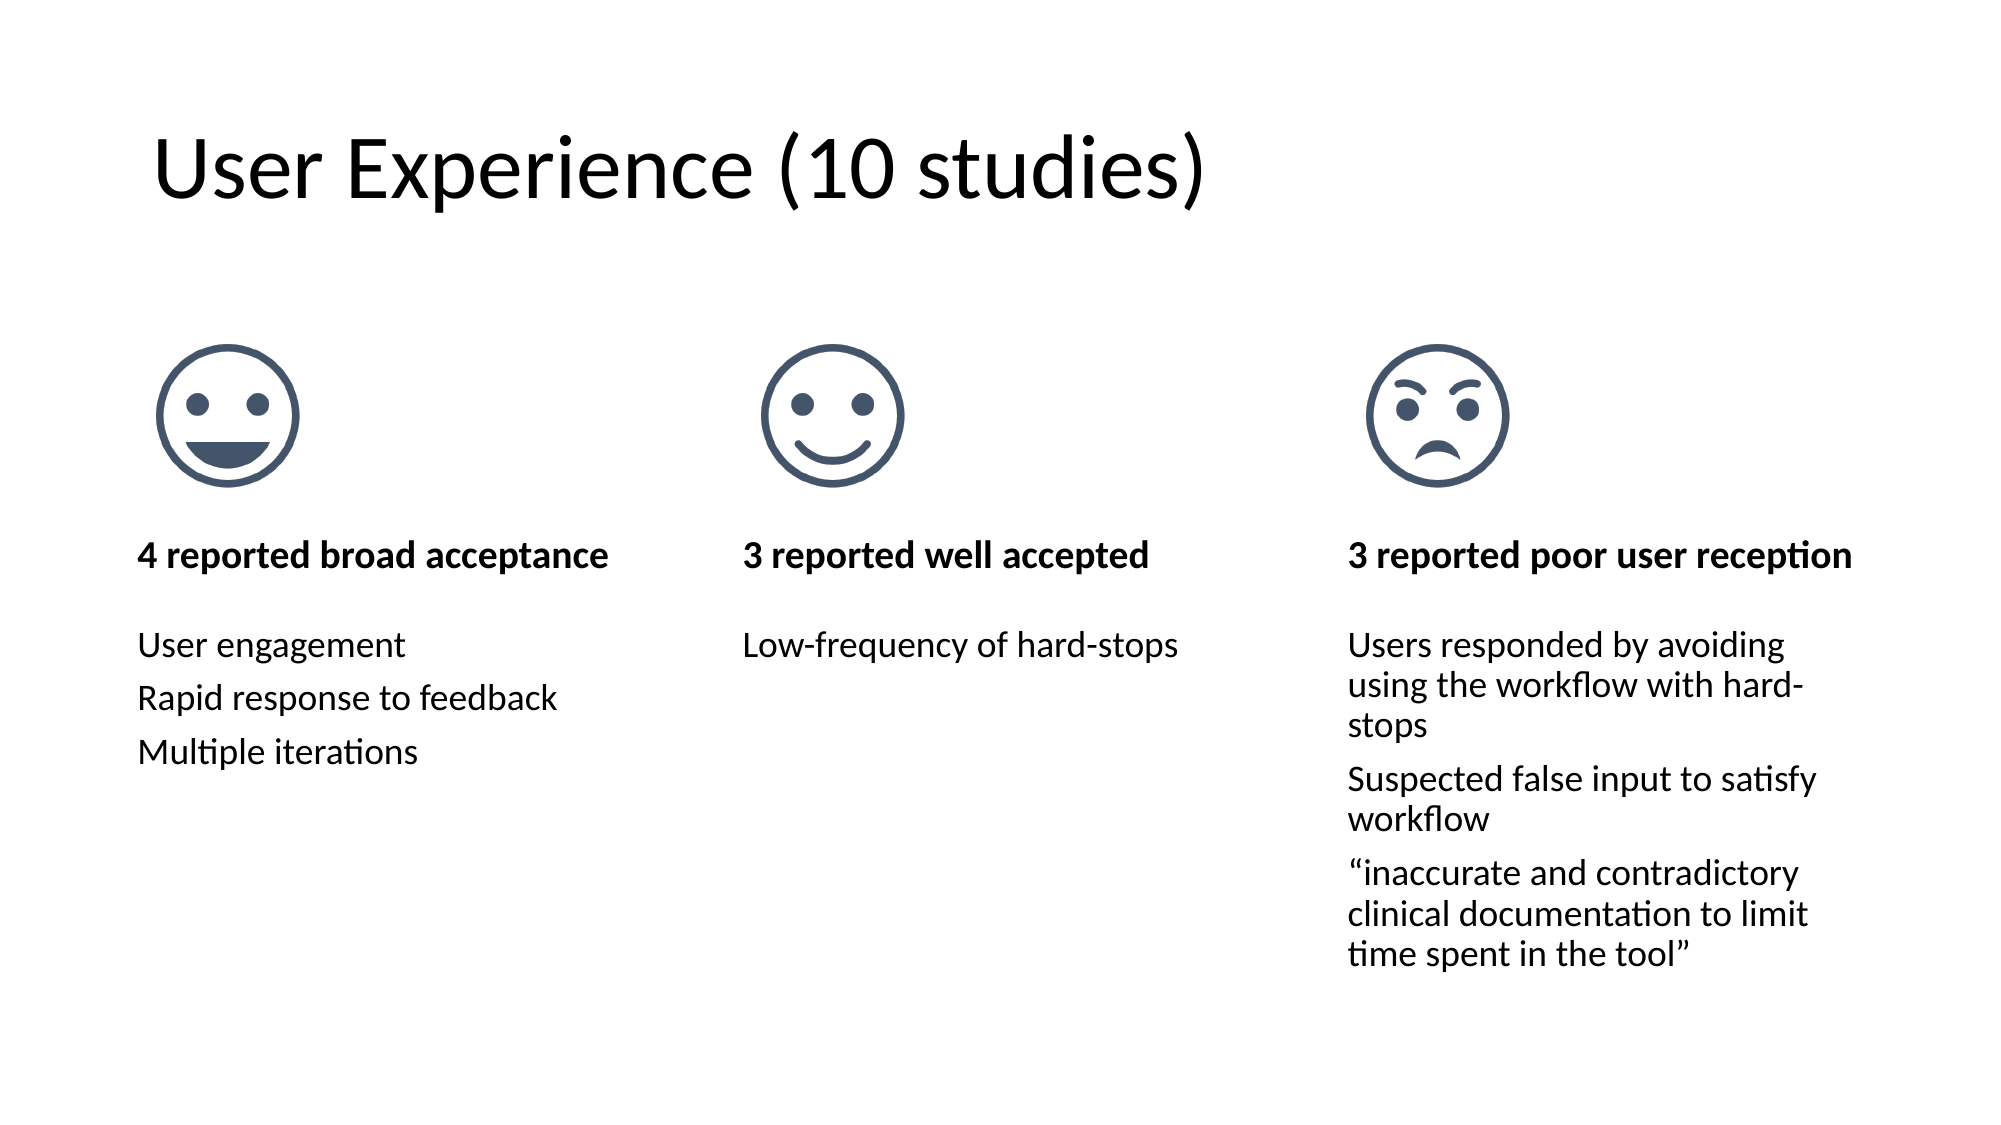

# User Experience (10 studies)
4 reported broad acceptance
User engagement
Rapid response to feedback
Multiple iterations
3 reported well accepted
Low-frequency of hard-stops
3 reported poor user reception
Users responded by avoiding using the workflow with hard-stops
Suspected false input to satisfy workflow
“inaccurate and contradictory clinical documentation to limit time spent in the tool”